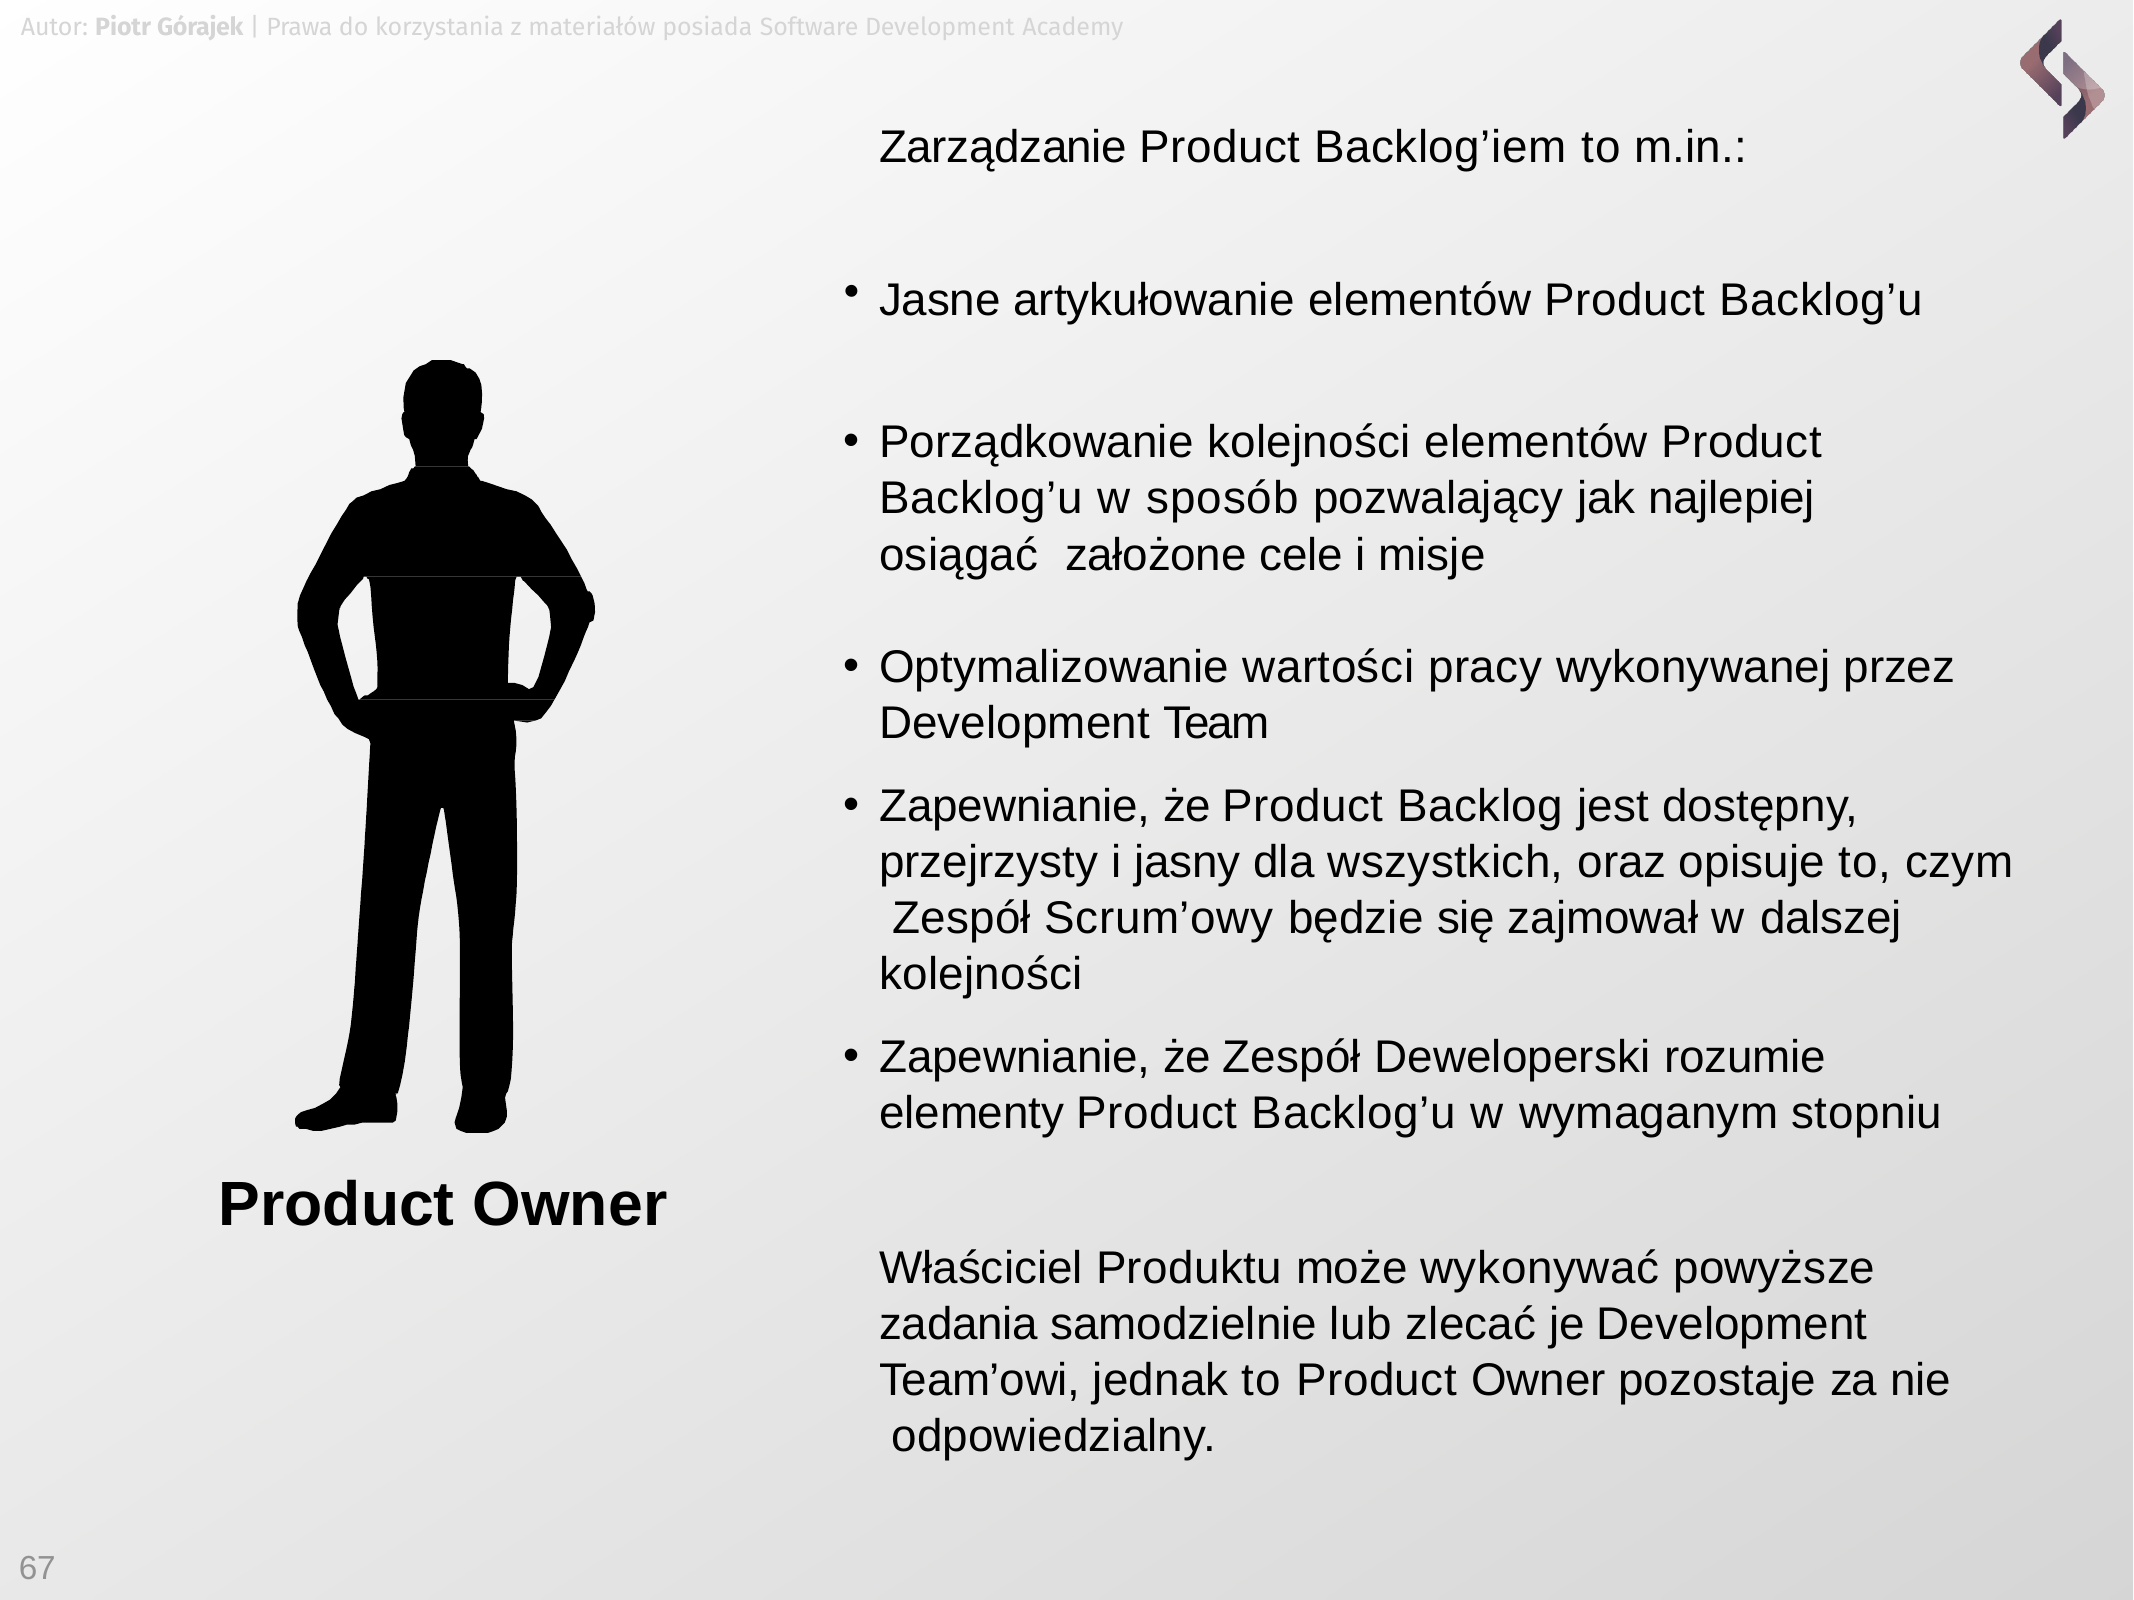

Autor: Piotr Górajek | Prawa do korzystania z materiałów posiada Software Development Academy
Zarządzanie Product Backlog’iem to m.in.:

Jasne artykułowanie elementów Product Backlog’u

Porządkowanie kolejności elementów Product  Backlog’u w sposób pozwalający jak najlepiej osiągać  założone cele i misje

Optymalizowanie wartości pracy wykonywanej przez  Development Team
Zapewnianie, że Product Backlog jest dostępny,  przejrzysty i jasny dla wszystkich, oraz opisuje to, czym  Zespół Scrum’owy będzie się zajmował w dalszej  kolejności
Zapewnianie, że Zespół Deweloperski rozumie  elementy Product Backlog’u w wymaganym stopniu
Product Owner
Właściciel Produktu może wykonywać powyższe
zadania samodzielnie lub zlecać je Development  Team’owi, jednak to Product Owner pozostaje za nie  odpowiedzialny.

67